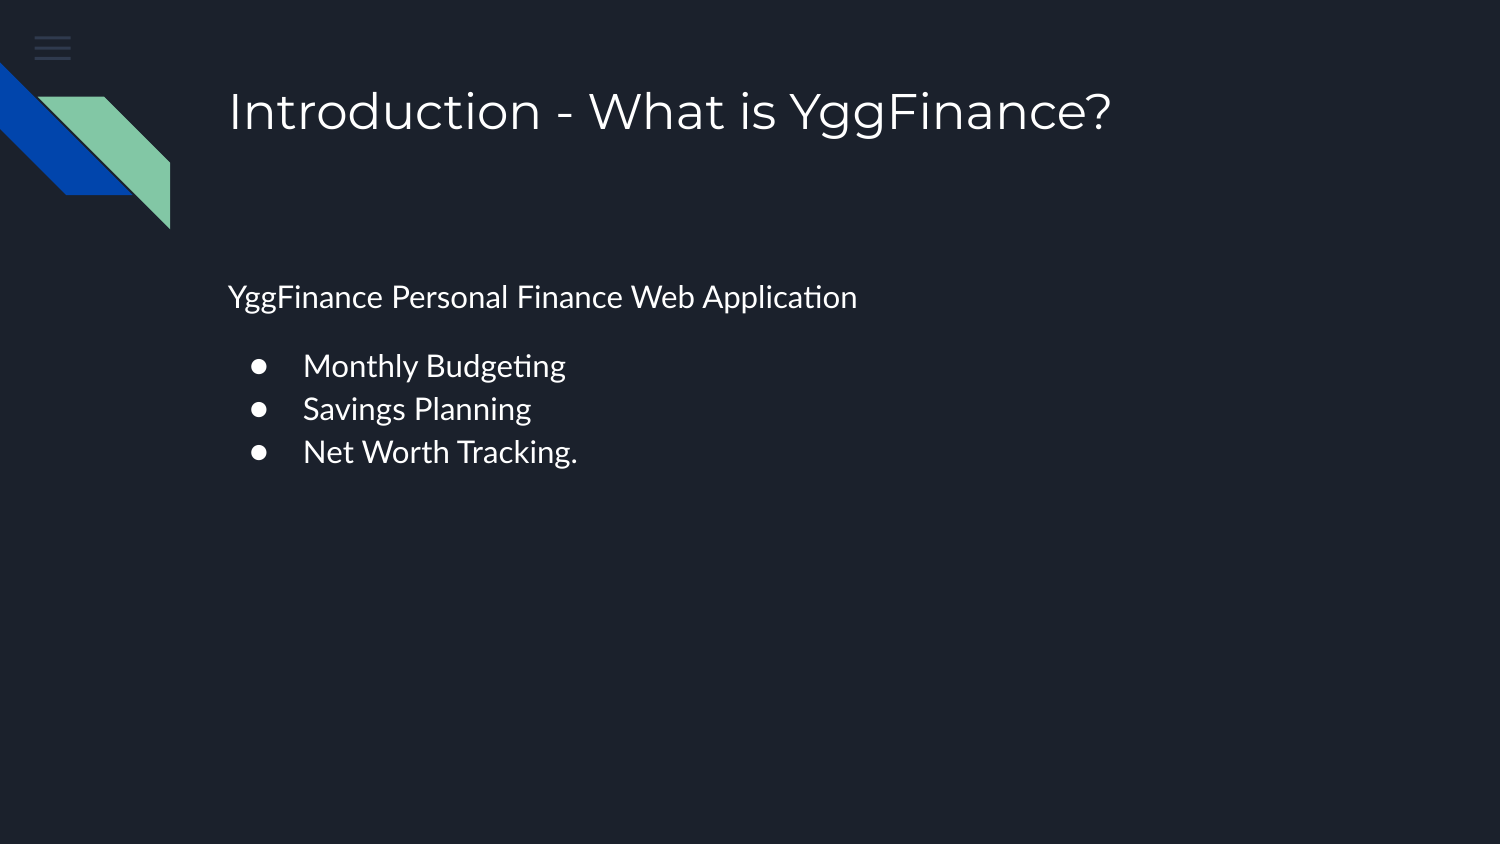

# Introduction - What is YggFinance?
YggFinance Personal Finance Web Application
Monthly Budgeting
Savings Planning
Net Worth Tracking.